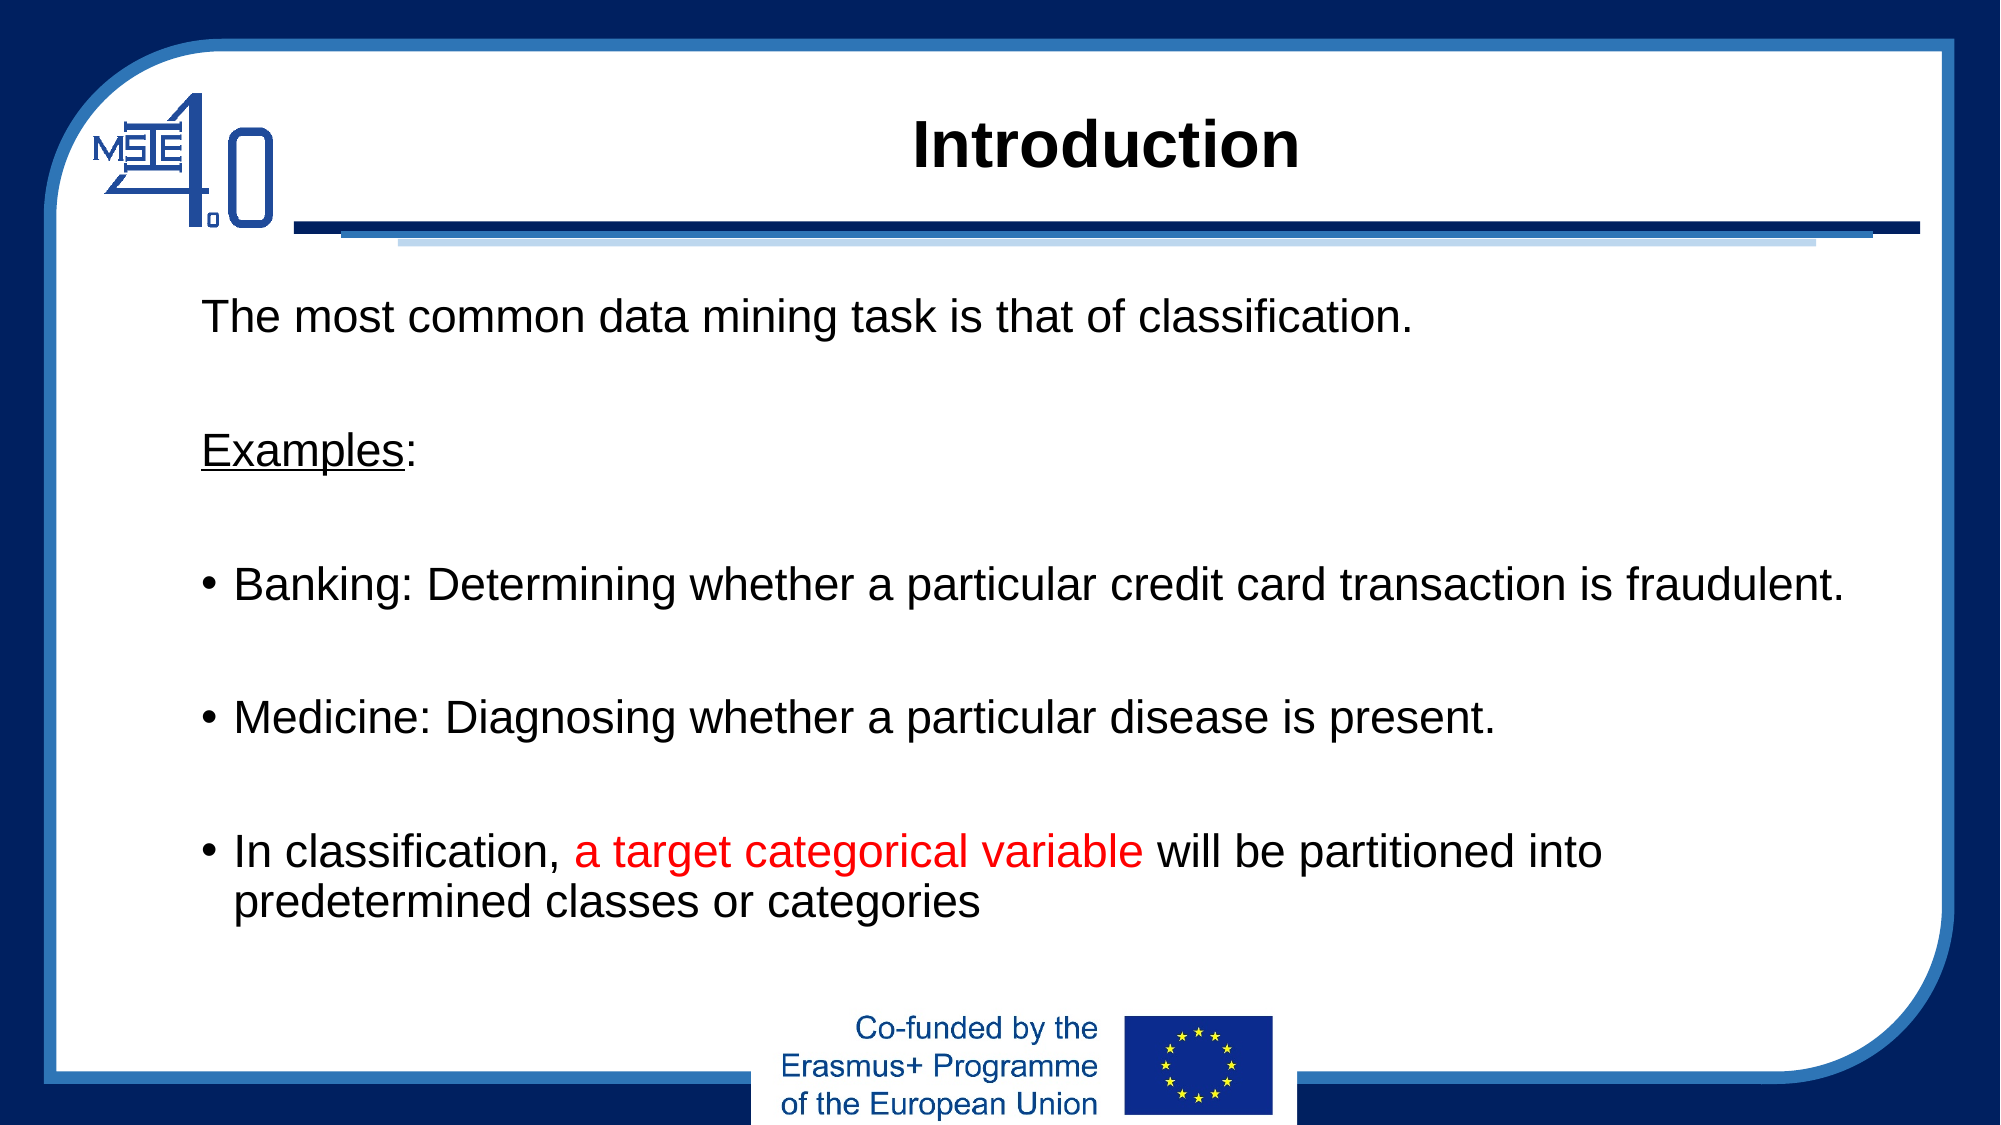

# Introduction
The most common data mining task is that of classification.

Examples:

Banking: Determining whether a particular credit card transaction is fraudulent.

Medicine: Diagnosing whether a particular disease is present.

In classification, a target categorical variable will be partitioned into predetermined classes or categories